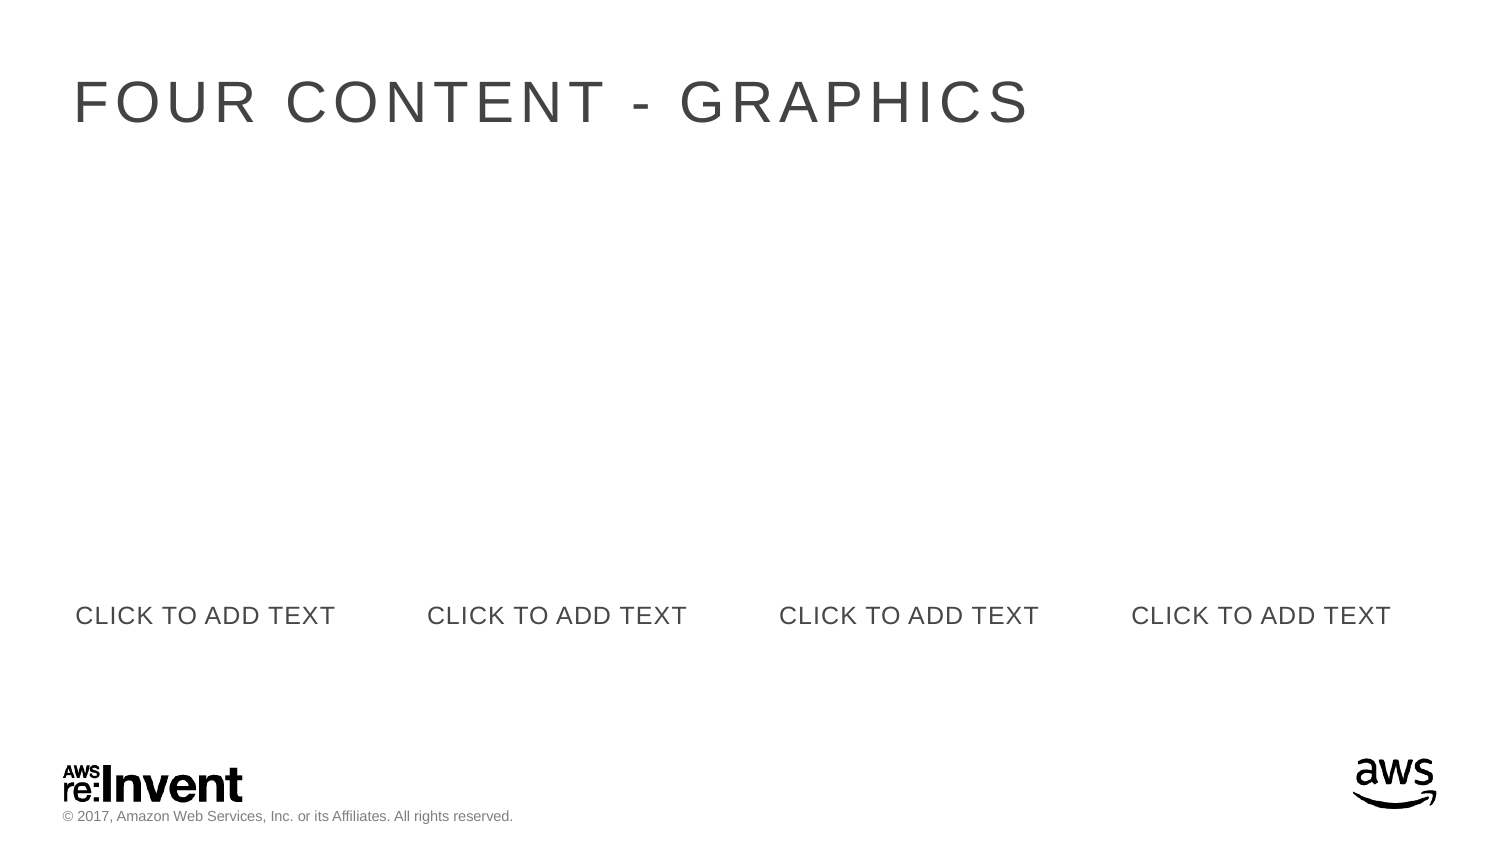

# FOUR CONTENT - GRAPHICS

CLICK TO ADD TEXT
CLICK TO ADD TEXT
CLICK TO ADD TEXT

CLICK TO ADD TEXT